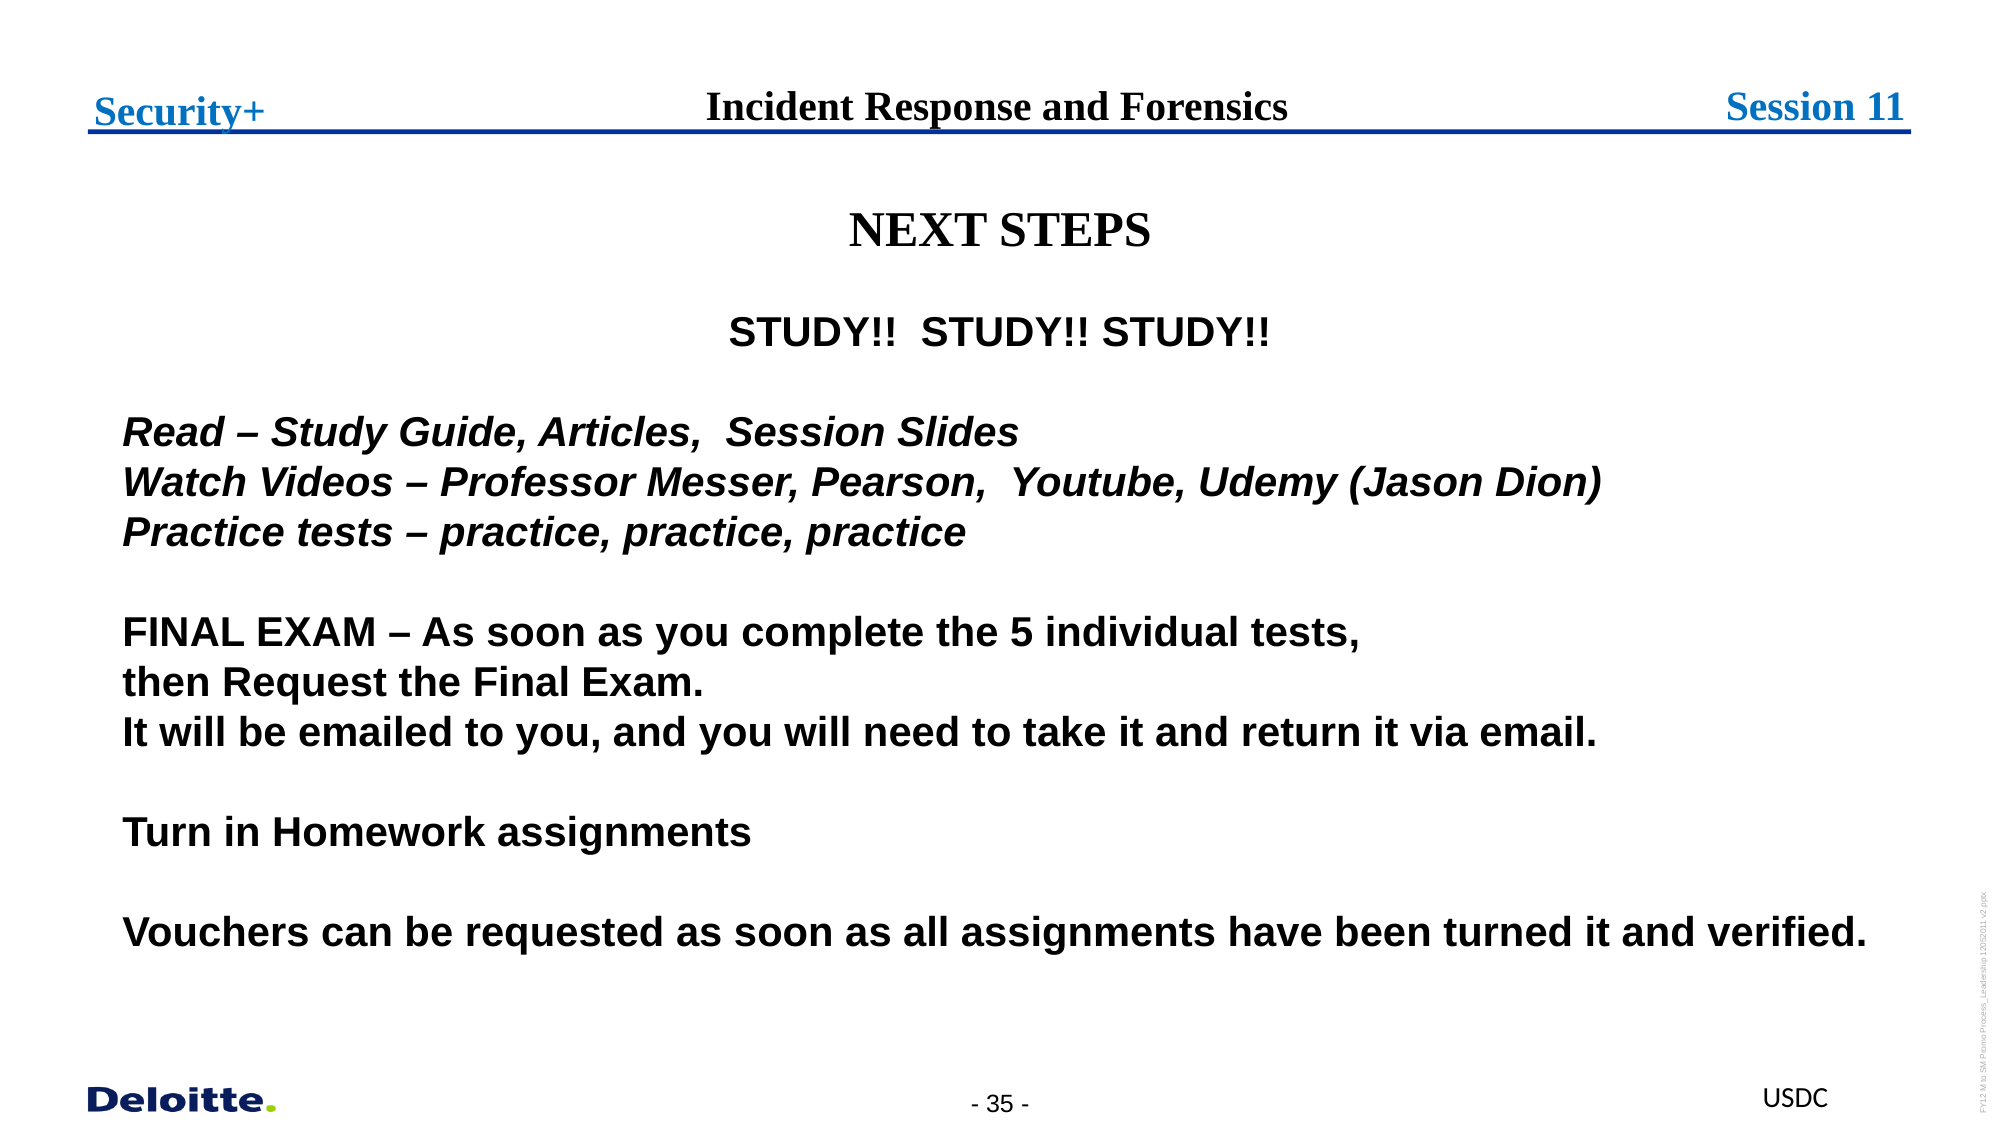

Incident Response and Forensics
Session 11
Security+
  NEXT STEPS
STUDY!!  STUDY!! STUDY!!

Read – Study Guide, Articles,  Session Slides
Watch Videos – Professor Messer, Pearson,  Youtube, Udemy (Jason Dion)
Practice tests – practice, practice, practice

FINAL EXAM – As soon as you complete the 5 individual tests,
then Request the Final Exam.
It will be emailed to you, and you will need to take it and return it via email.

Turn in Homework assignments

Vouchers can be requested as soon as all assignments have been turned it and verified.